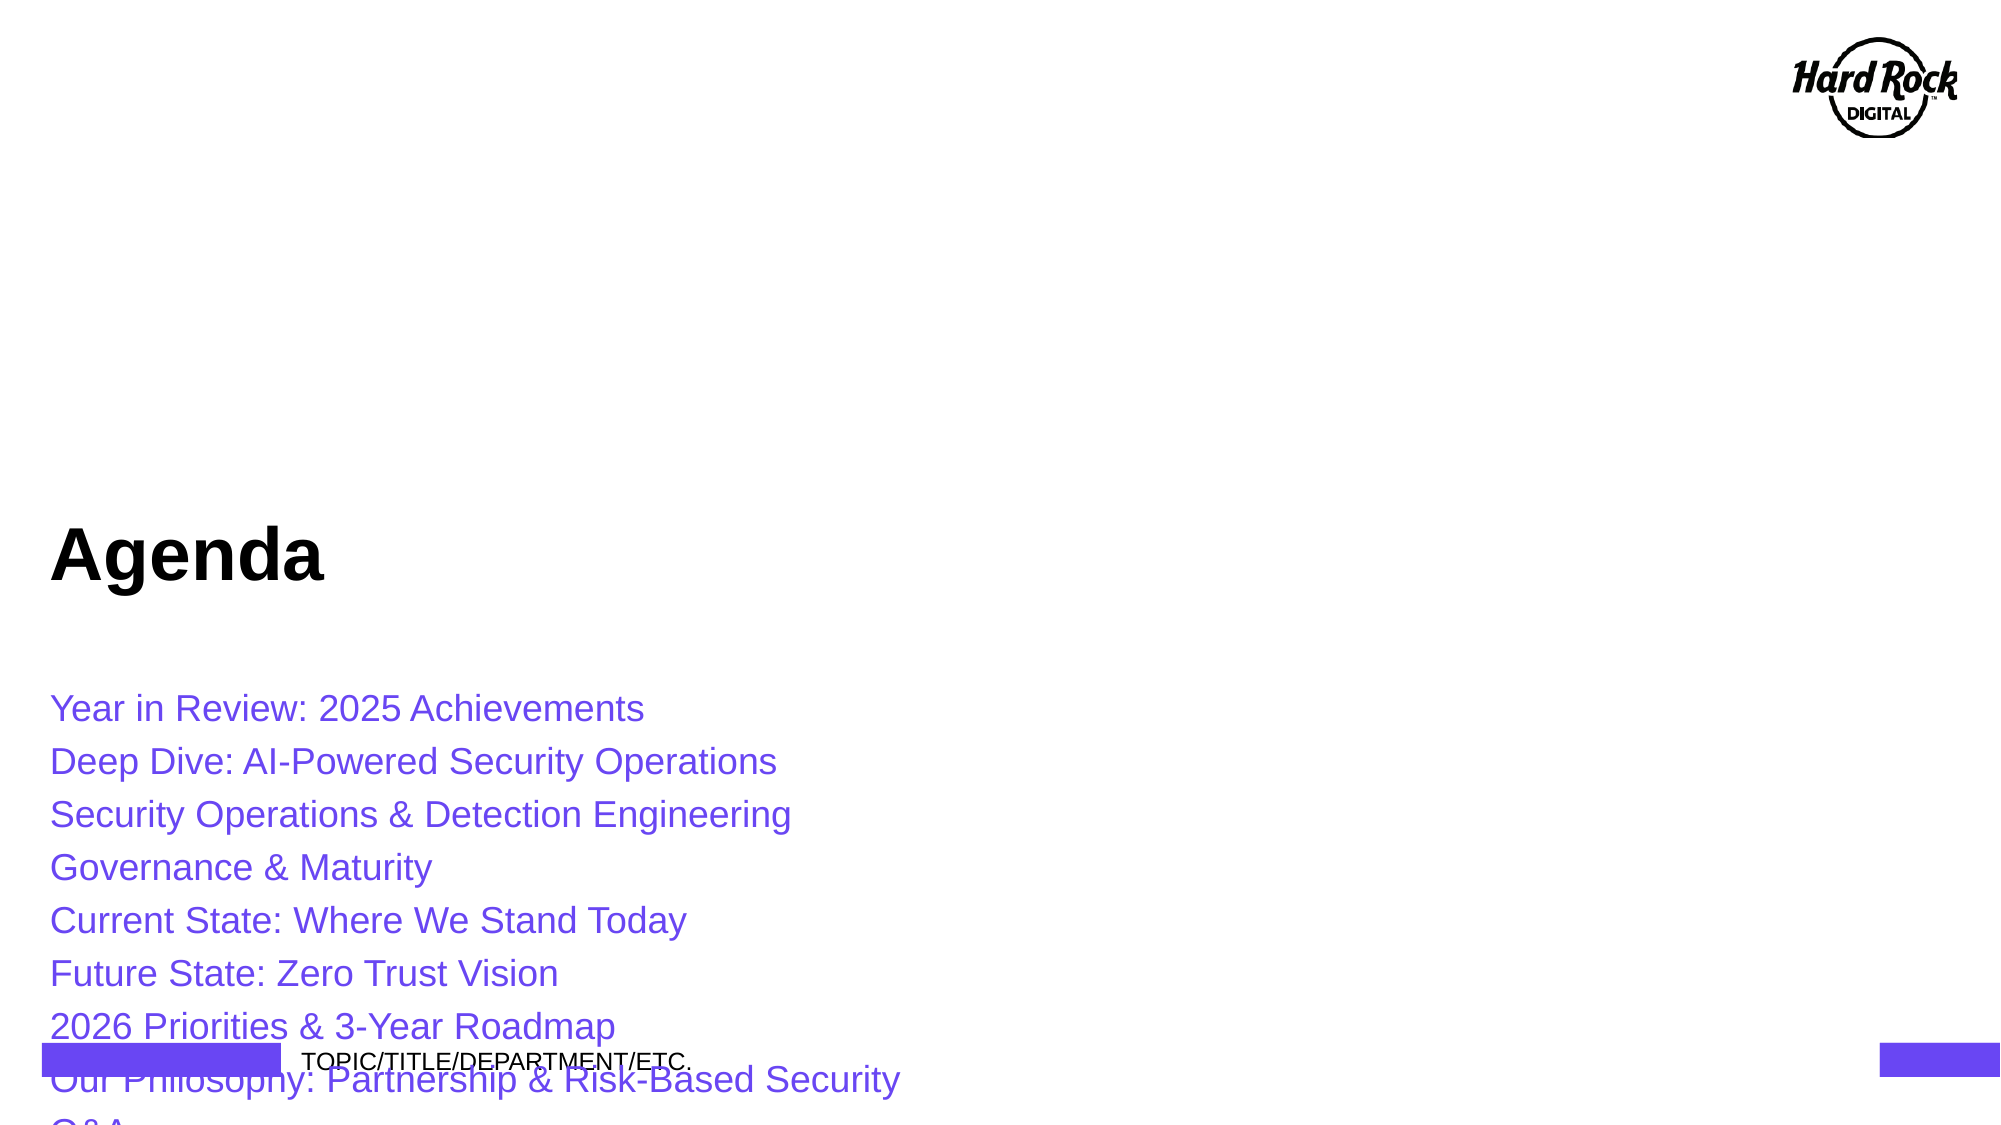

# Agenda

Year in Review: 2025 Achievements
Deep Dive: AI-Powered Security Operations
Security Operations & Detection Engineering
Governance & Maturity
Current State: Where We Stand Today
Future State: Zero Trust Vision
2026 Priorities & 3-Year Roadmap
Our Philosophy: Partnership & Risk-Based Security
Q&A